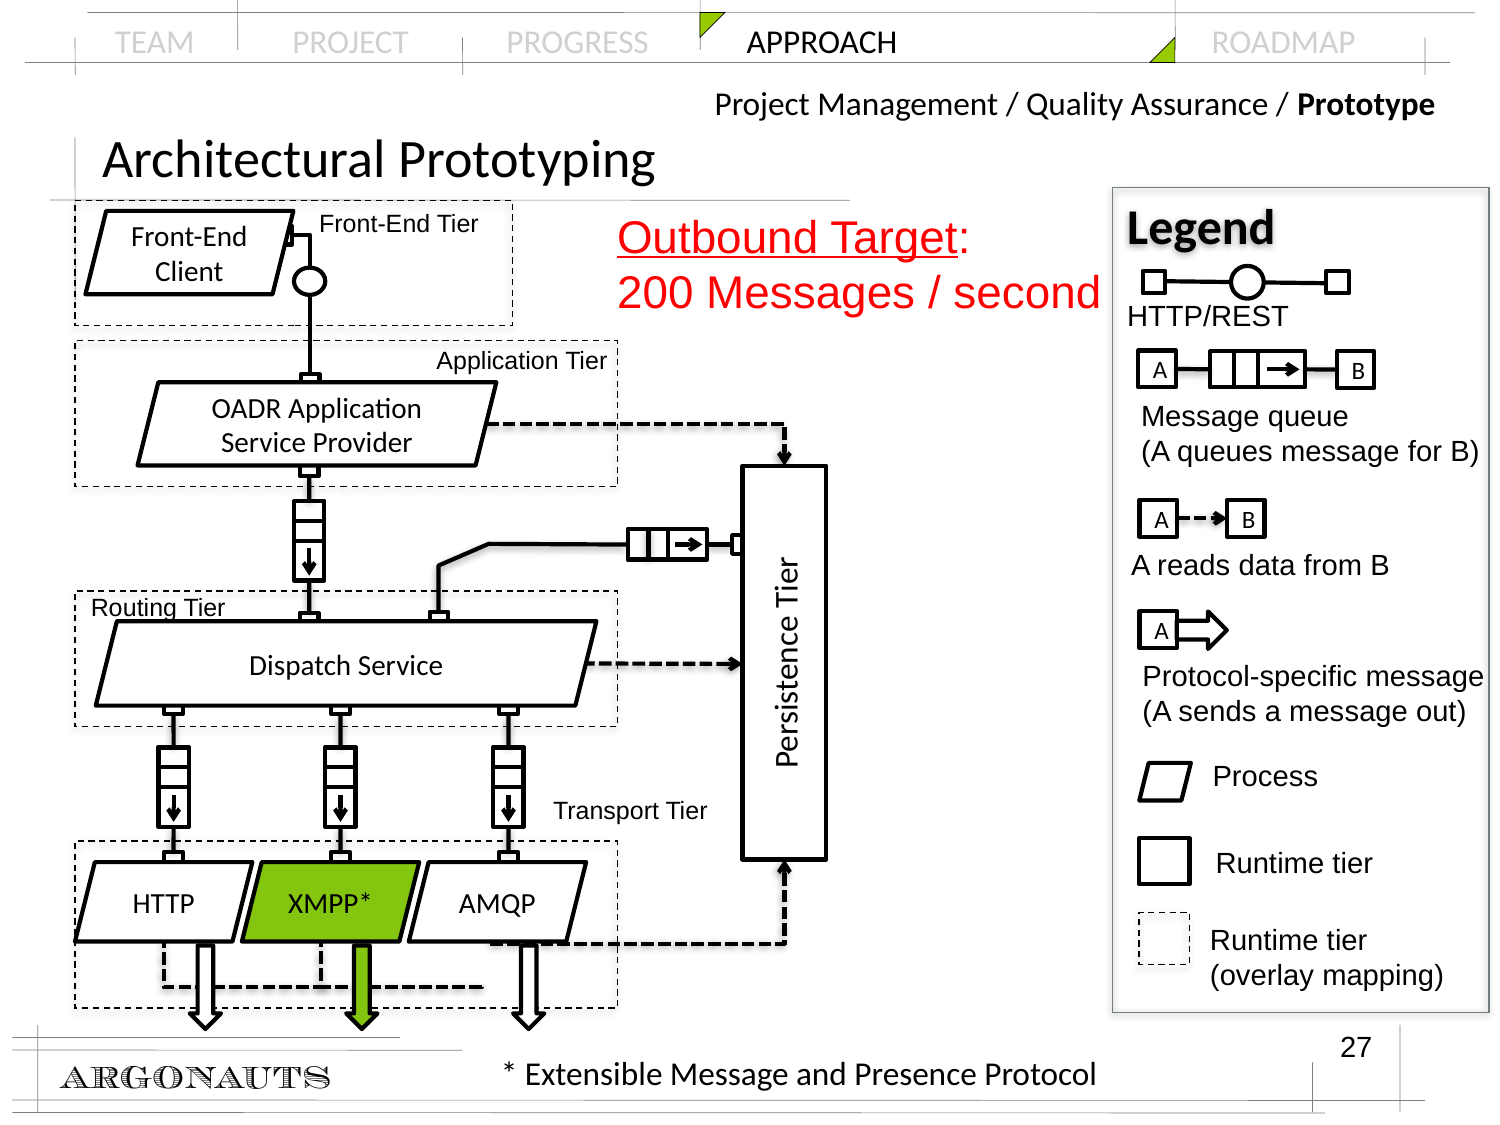

Project Management / Quality Assurance / Prototype
# Architectural Prototyping
Legend
Front-End Tier

Front-End
Client

Application Tier

OADR Application
Service Provider

Persistence Tier

Routing Tier

Dispatch Service

Transport Tier

HTTP
XMPP*
AMQP

Outbound Target:
200 Messages / second

HTTP/REST

A
B
Message queue
(A queues message for B)
A
B
A reads data from B
A

Protocol-specific message
(A sends a message out)
Process

Runtime tier

Runtime tier
(overlay mapping)
27
* Extensible Message and Presence Protocol